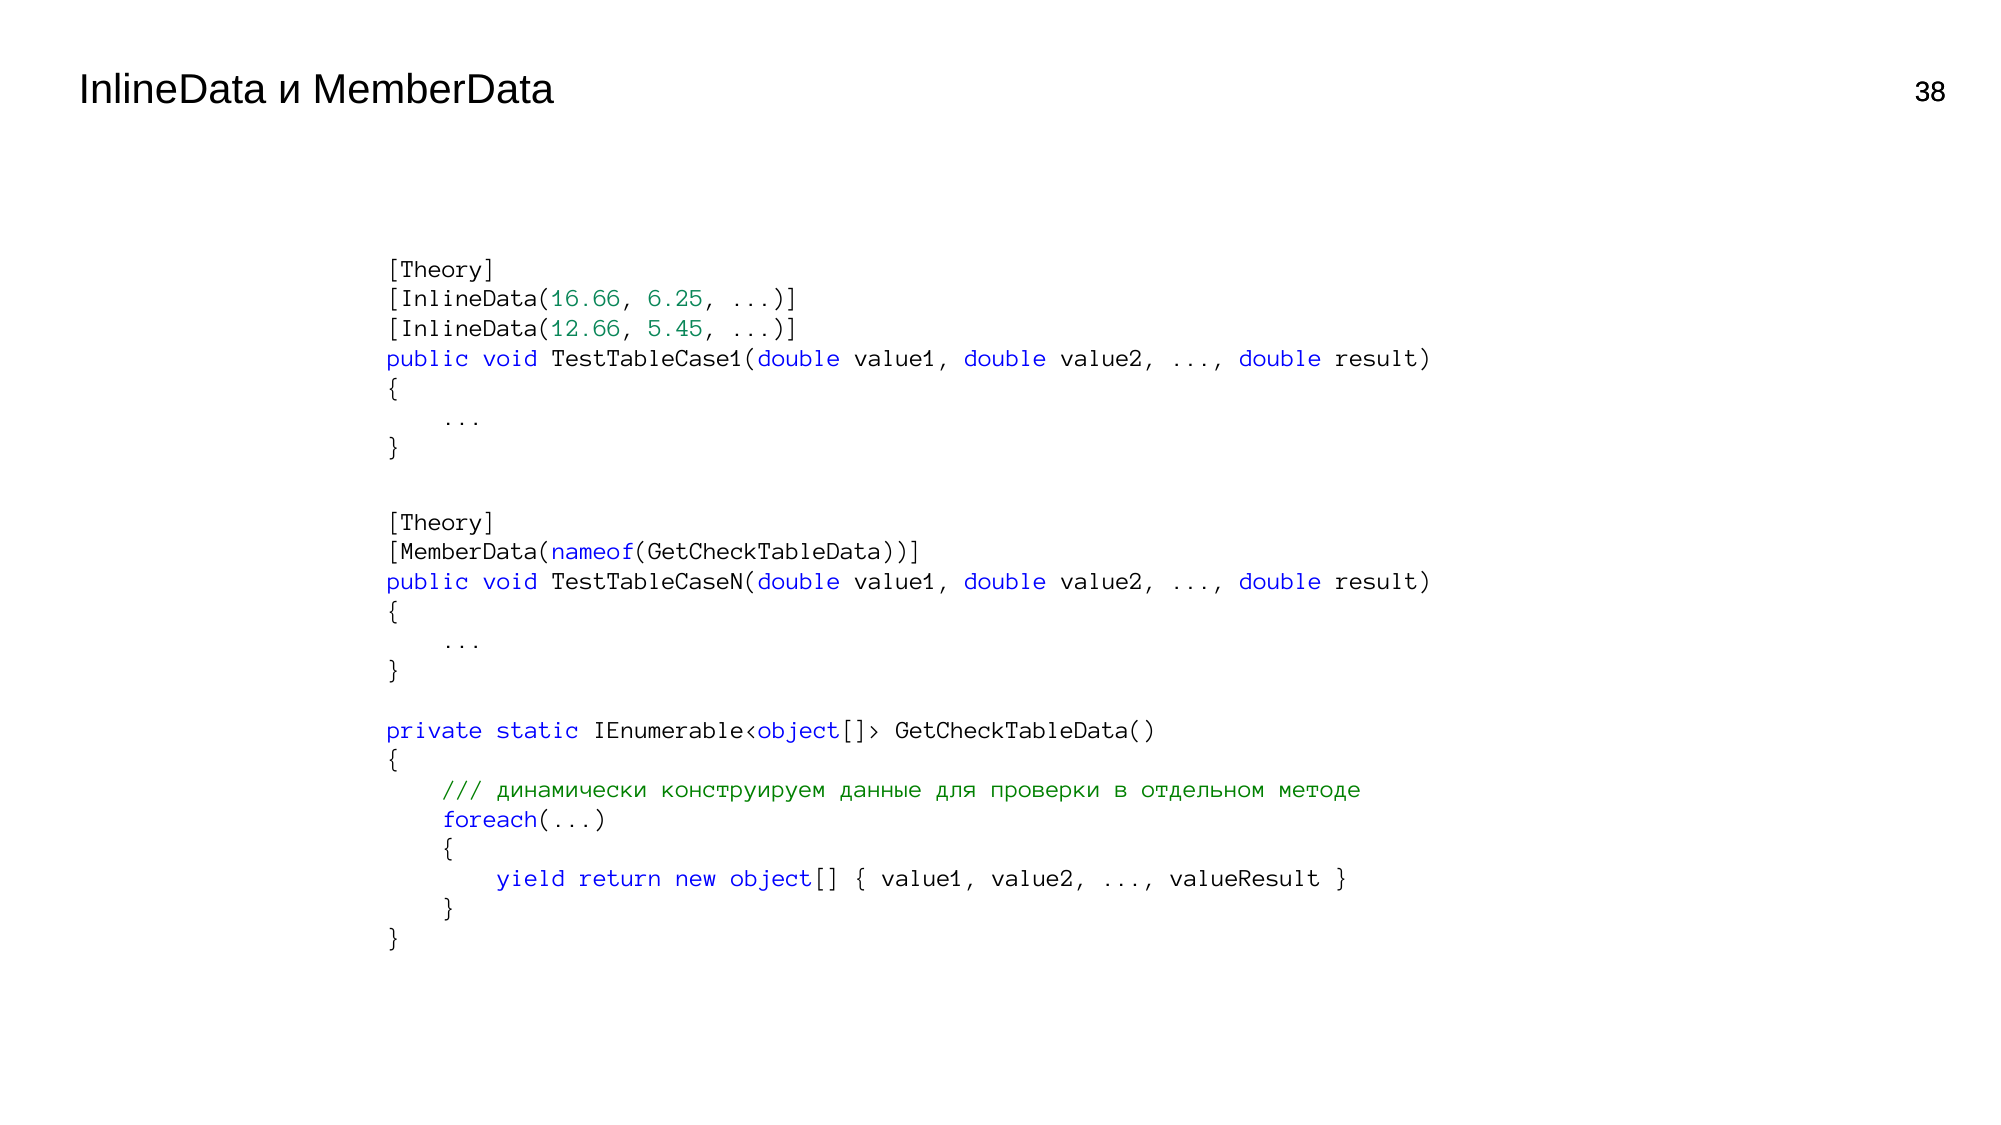

# InlineData и MemberData
[Theory]
[InlineData(16.66, 6.25, ...)]
[InlineData(12.66, 5.45, ...)]
public void TestTableCase1(double value1, double value2, ..., double result)
{
    ...
}
[Theory]
[MemberData(nameof(GetCheckTableData))]
public void TestTableCaseN(double value1, double value2, ..., double result)
{
    ...
}
private static IEnumerable<object[]> GetCheckTableData()
{
    /// динамически конструируем данные для проверки в отдельном методе
    foreach(...)
    {
        yield return new object[] { value1, value2, ..., valueResult }
    }
}